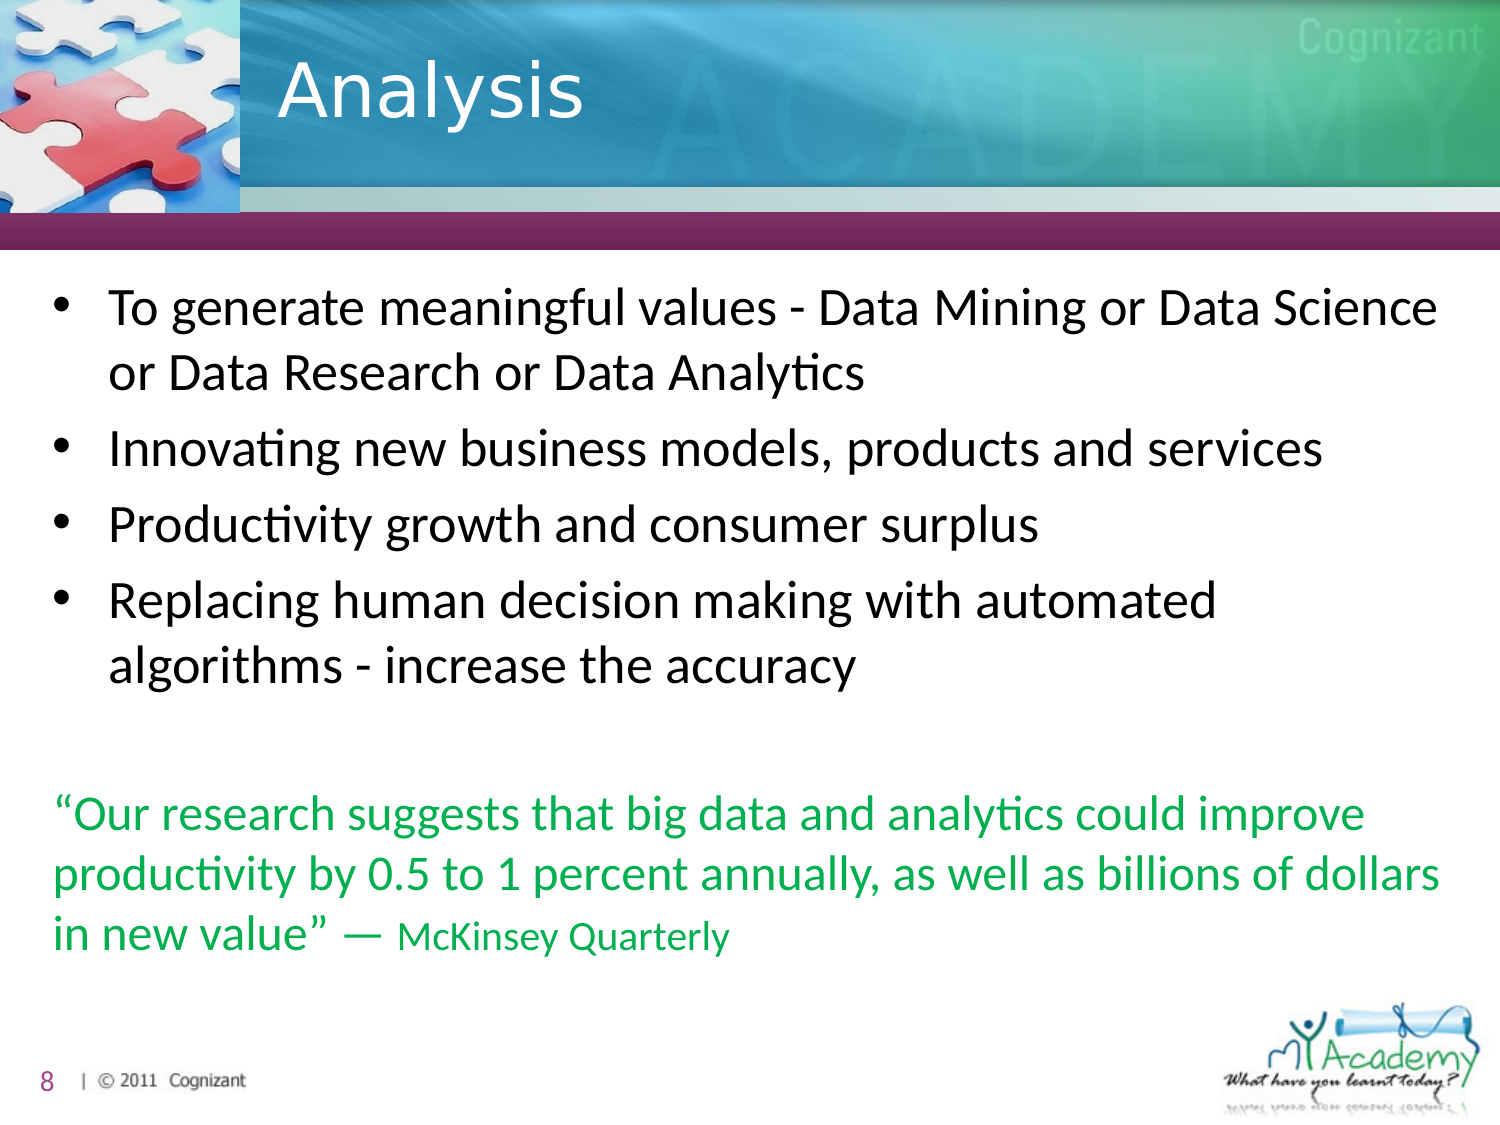

# Analysis
To generate meaningful values - Data Mining or Data Science or Data Research or Data Analytics
Innovating new business models, products and services
Productivity growth and consumer surplus
Replacing human decision making with automated algorithms - increase the accuracy

“Our research suggests that big data and analytics could improve productivity by 0.5 to 1 percent annually, as well as billions of dollars in new value” — McKinsey Quarterly

8